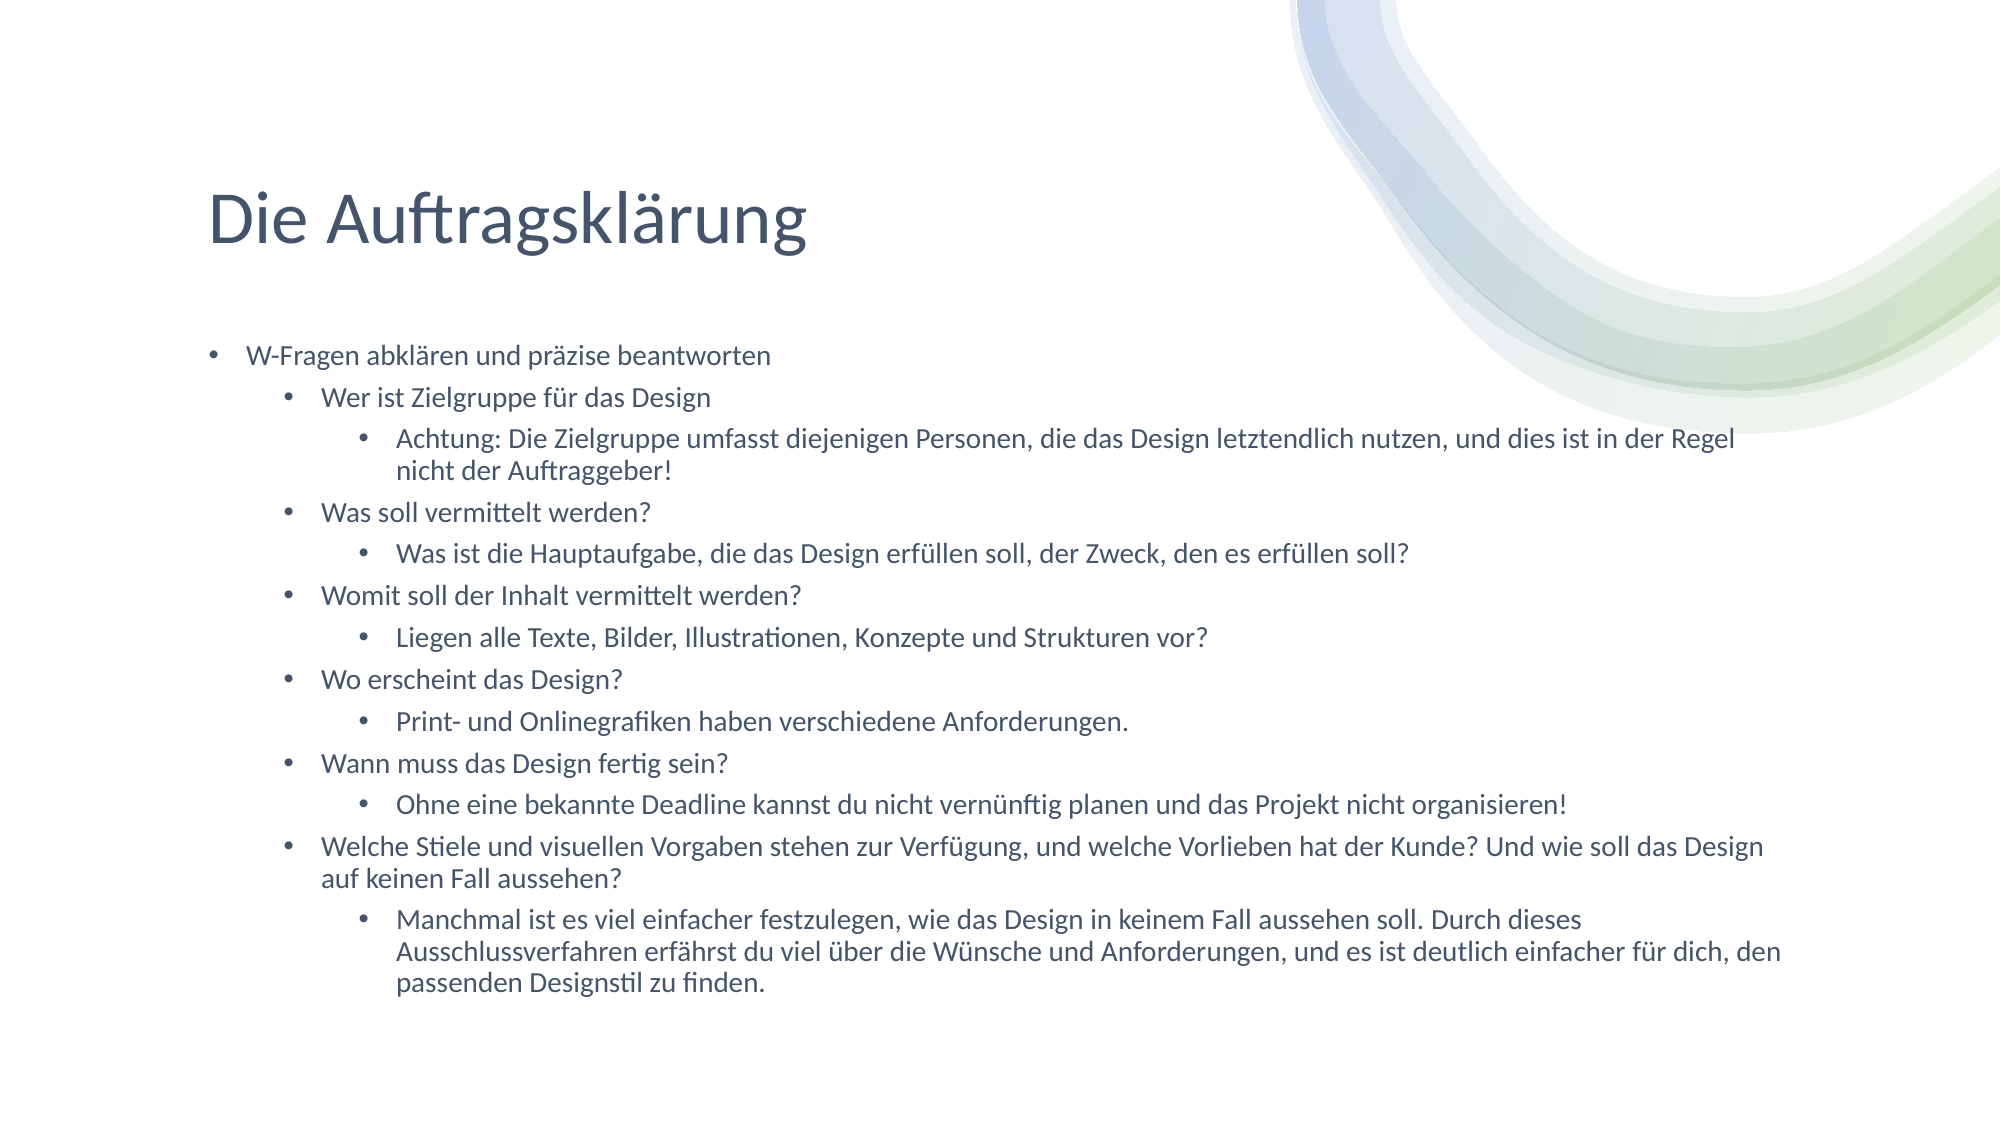

# Die Auftragsklärung
W-Fragen abklären und präzise beantworten
Wer ist Zielgruppe für das Design
Achtung: Die Zielgruppe umfasst diejenigen Personen, die das Design letztendlich nutzen, und dies ist in der Regel nicht der Auftraggeber!
Was soll vermittelt werden?
Was ist die Hauptaufgabe, die das Design erfüllen soll, der Zweck, den es erfüllen soll?
Womit soll der Inhalt vermittelt werden?
Liegen alle Texte, Bilder, Illustrationen, Konzepte und Strukturen vor?
Wo erscheint das Design?
Print- und Onlinegrafiken haben verschiedene Anforderungen.
Wann muss das Design fertig sein?
Ohne eine bekannte Deadline kannst du nicht vernünftig planen und das Projekt nicht organisieren!
Welche Stiele und visuellen Vorgaben stehen zur Verfügung, und welche Vorlieben hat der Kunde? Und wie soll das Design auf keinen Fall aussehen?
Manchmal ist es viel einfacher festzulegen, wie das Design in keinem Fall aussehen soll. Durch dieses Ausschlussverfahren erfährst du viel über die Wünsche und Anforderungen, und es ist deutlich einfacher für dich, den passenden Designstil zu finden.